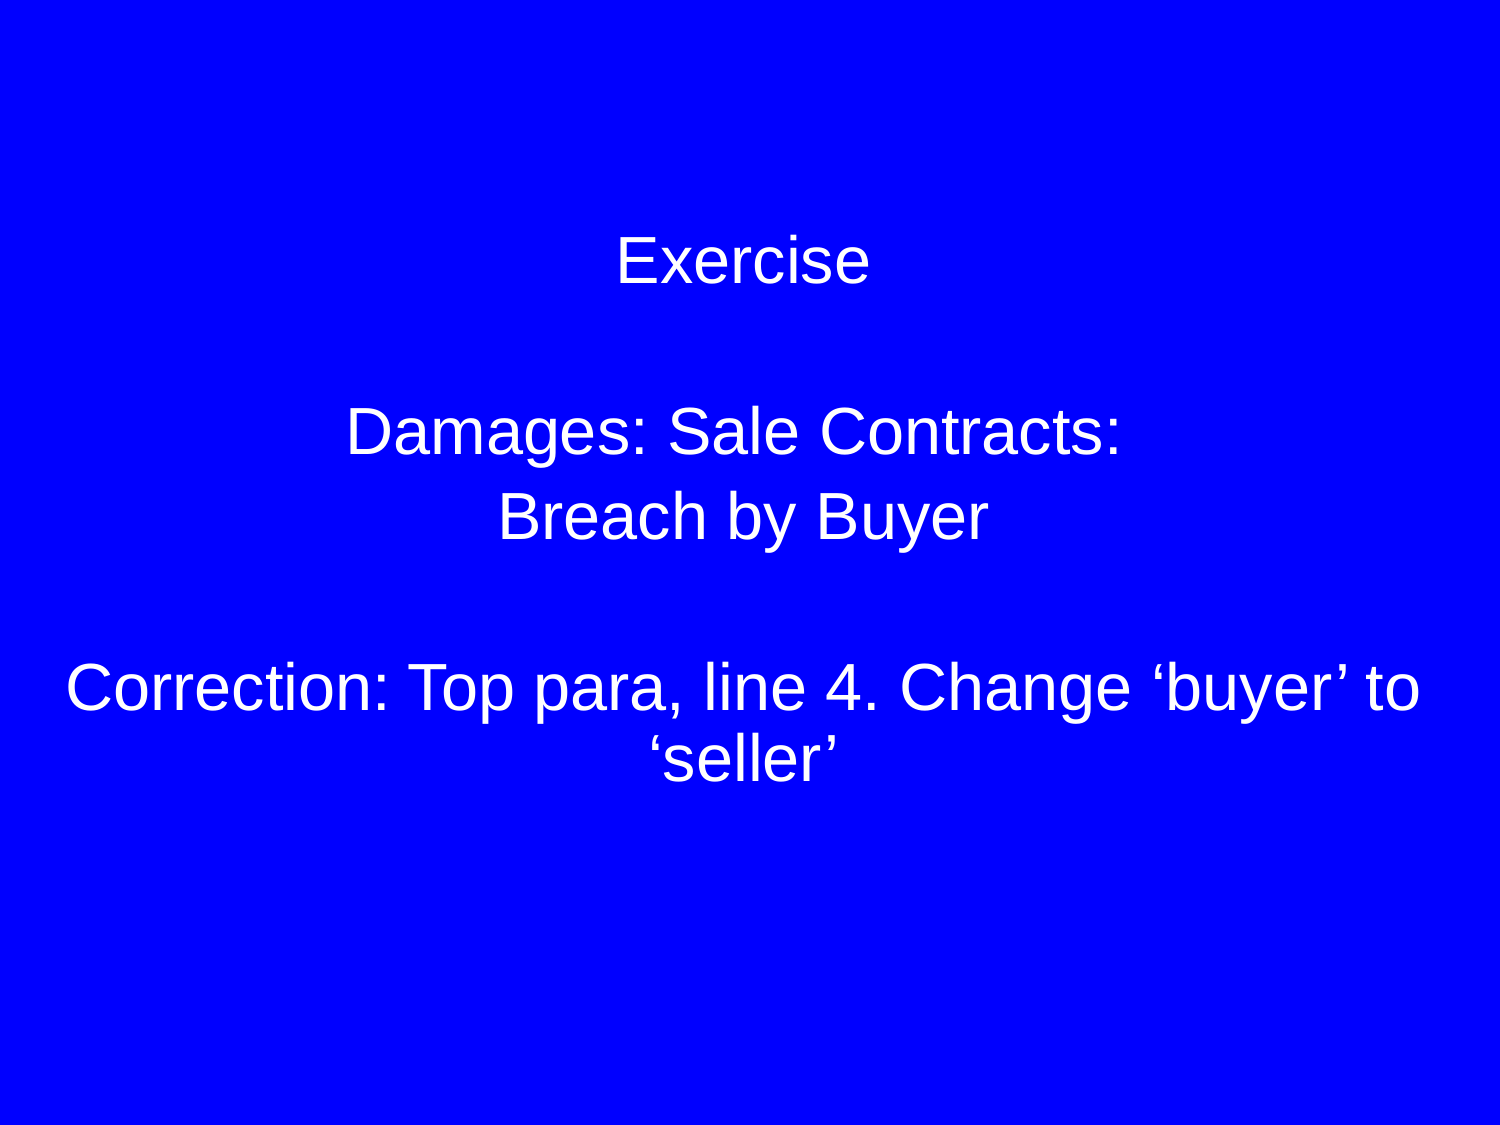

Exercise

Damages: Sale Contracts:
Breach by Buyer

Correction: Top para, line 4. Change ‘buyer’ to ‘seller’